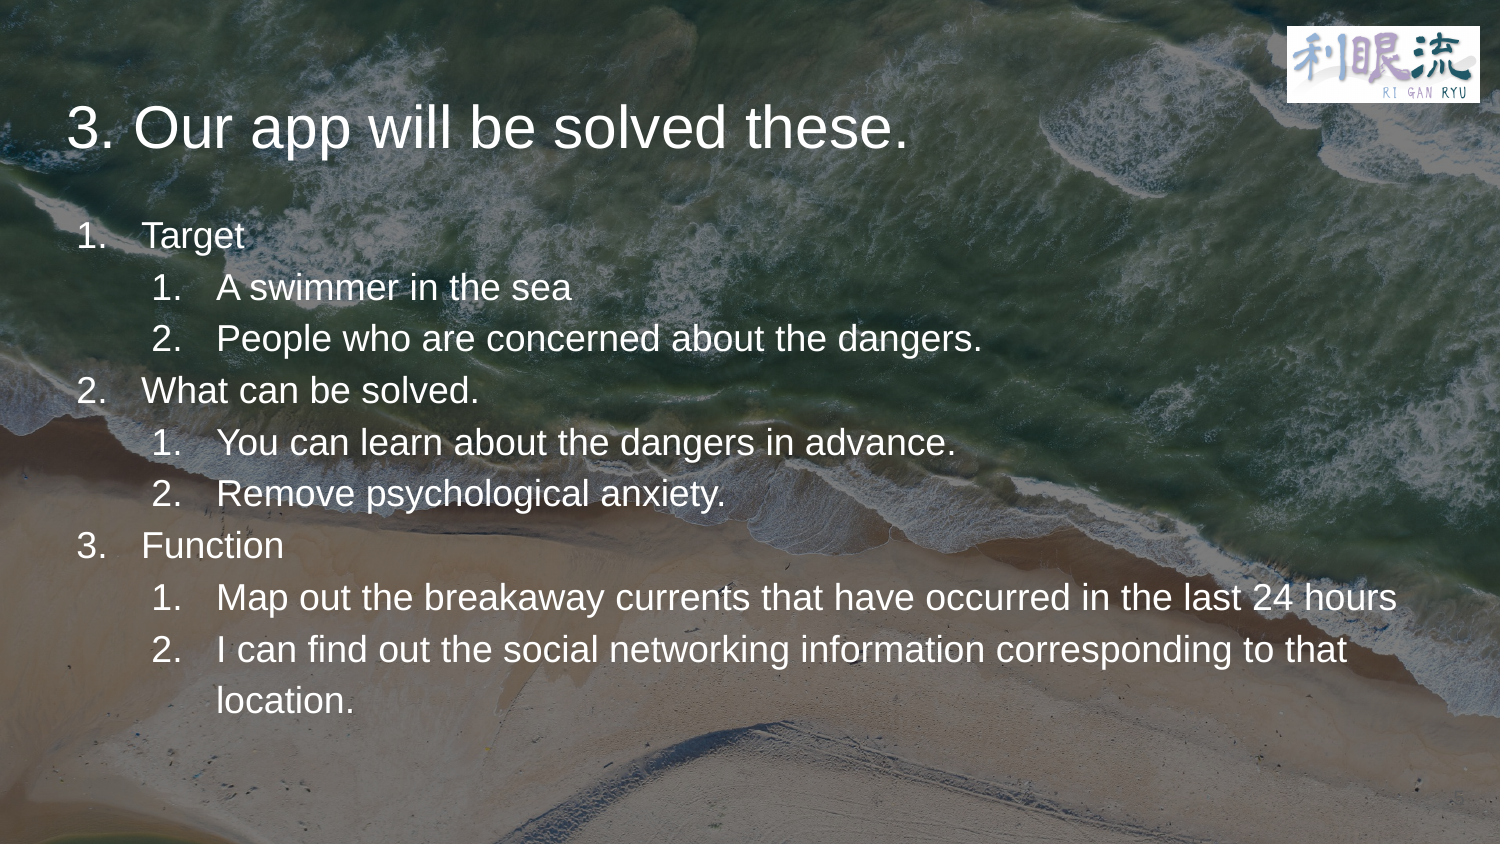

# 3. Our app will be solved these.
Target
A swimmer in the sea
People who are concerned about the dangers.
What can be solved.
You can learn about the dangers in advance.
Remove psychological anxiety.
Function
Map out the breakaway currents that have occurred in the last 24 hours
I can find out the social networking information corresponding to that location.
5